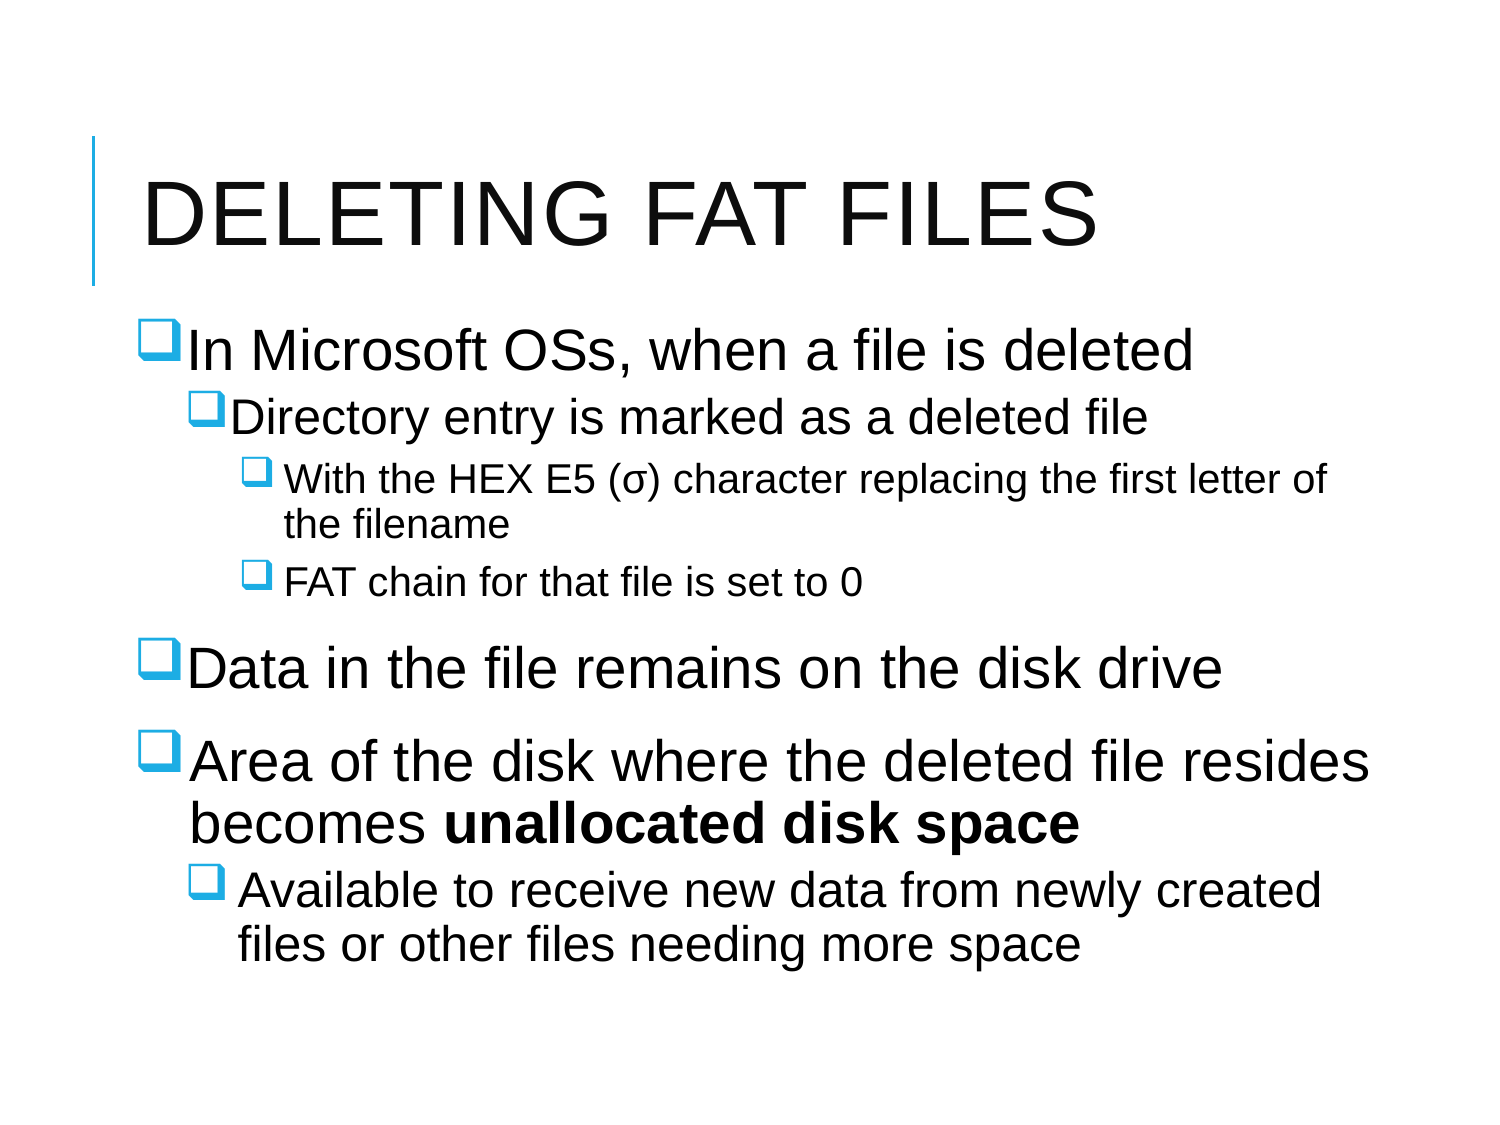

# Deleting FAT Files
In Microsoft OSs, when a file is deleted
Directory entry is marked as a deleted file
With the HEX E5 (σ) character replacing the first letter of the filename
FAT chain for that file is set to 0
Data in the file remains on the disk drive
Area of the disk where the deleted file resides becomes unallocated disk space
Available to receive new data from newly created files or other files needing more space